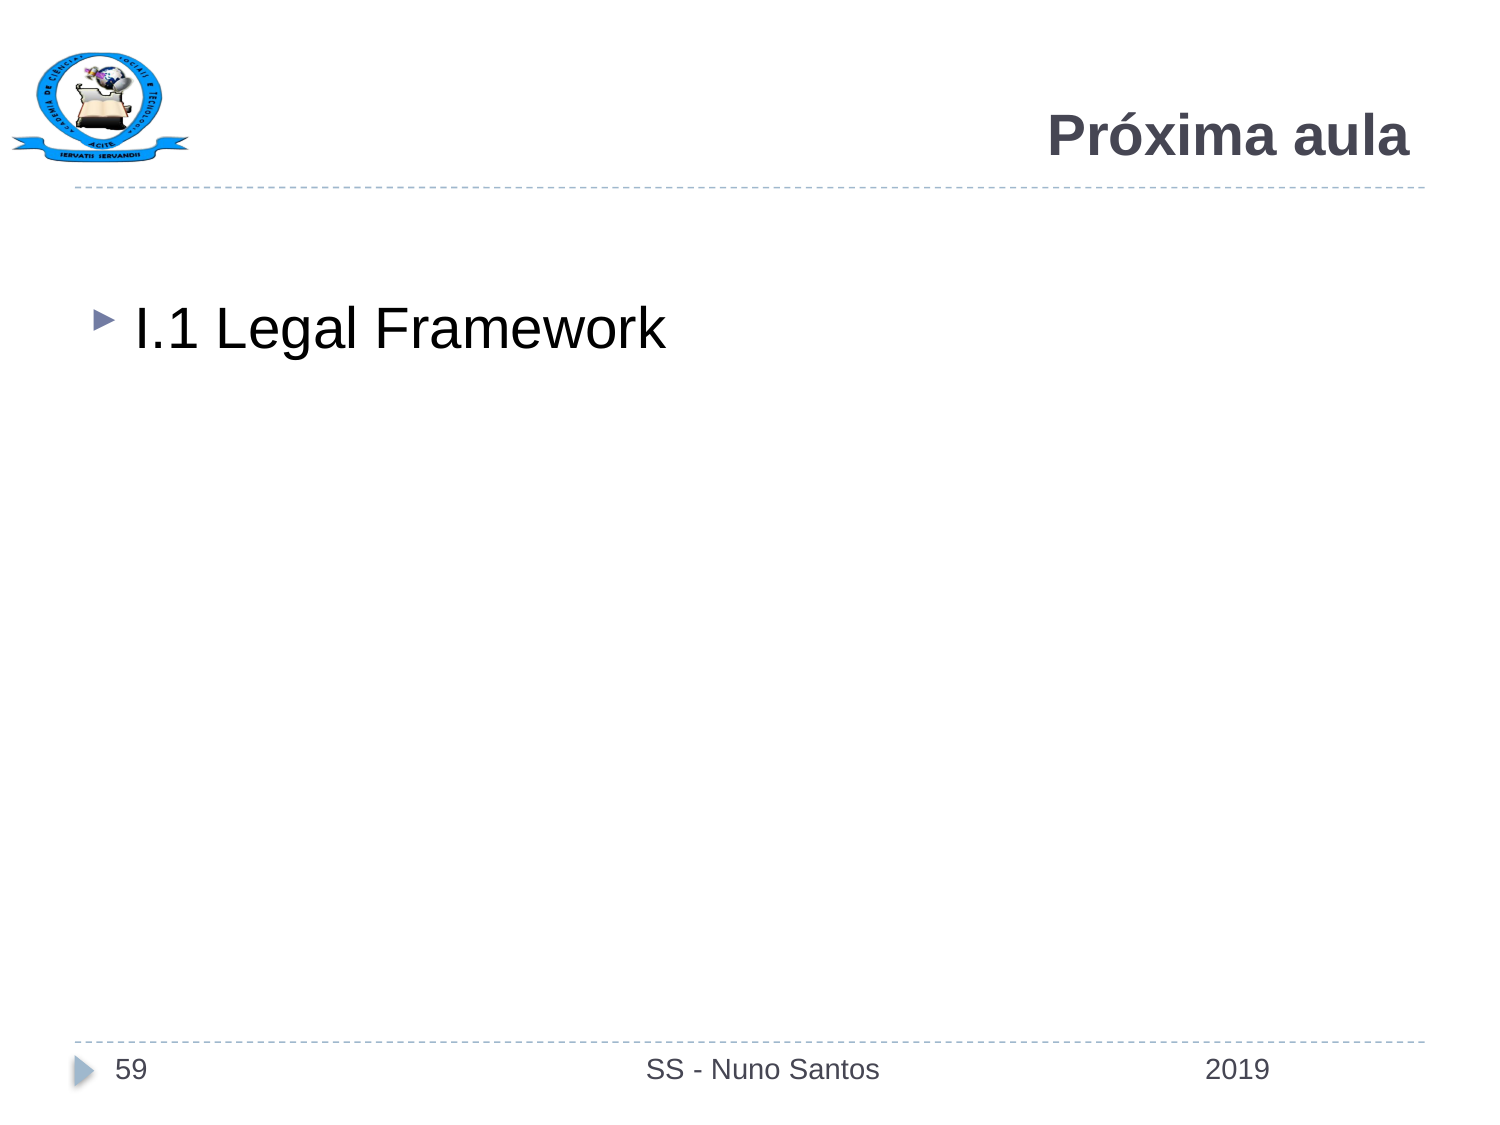

# Próxima aula

I.1 Legal Framework
59
SS - Nuno Santos
2019